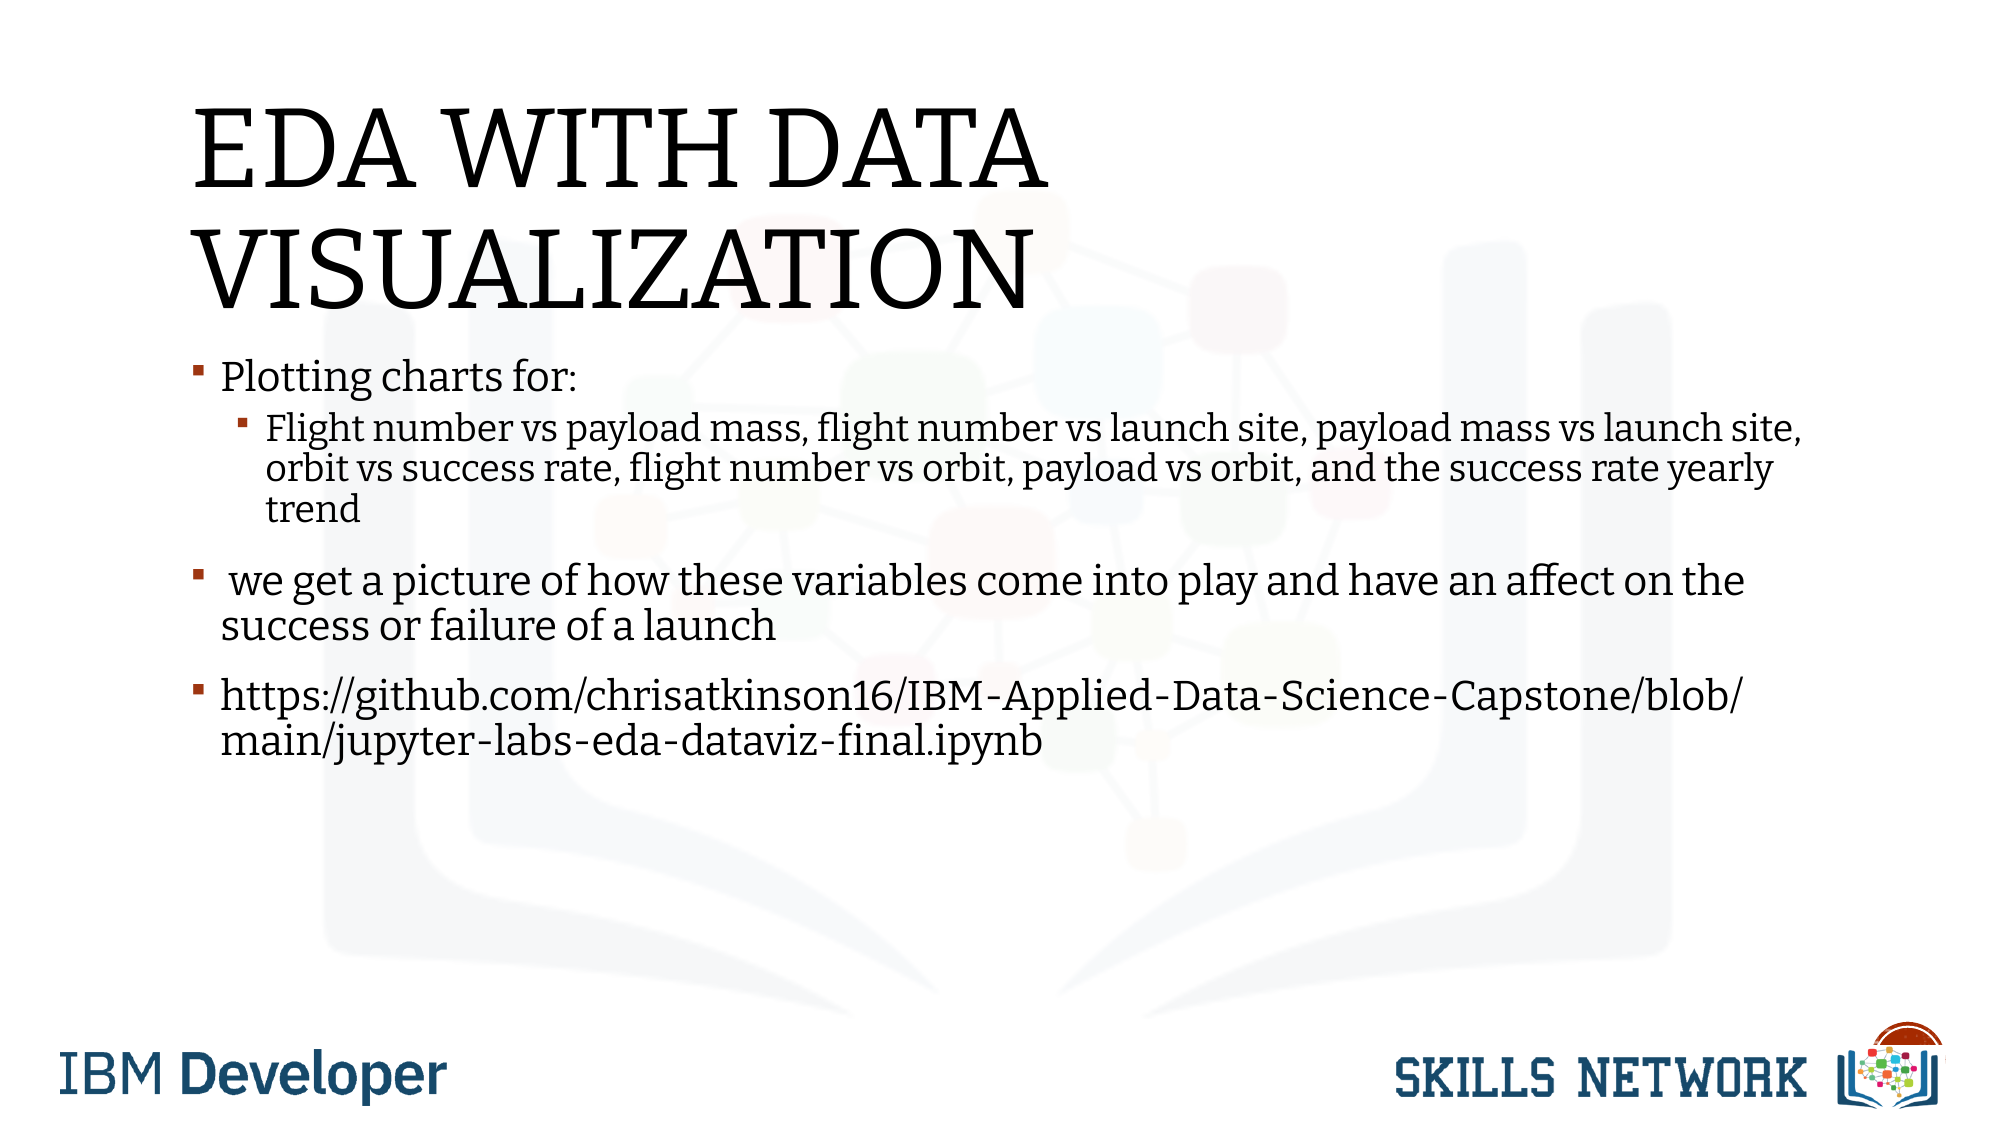

# EDA with data visualization
Plotting charts for:
Flight number vs payload mass, flight number vs launch site, payload mass vs launch site, orbit vs success rate, flight number vs orbit, payload vs orbit, and the success rate yearly trend
 we get a picture of how these variables come into play and have an affect on the success or failure of a launch
https://github.com/chrisatkinson16/IBM-Applied-Data-Science-Capstone/blob/main/jupyter-labs-eda-dataviz-final.ipynb